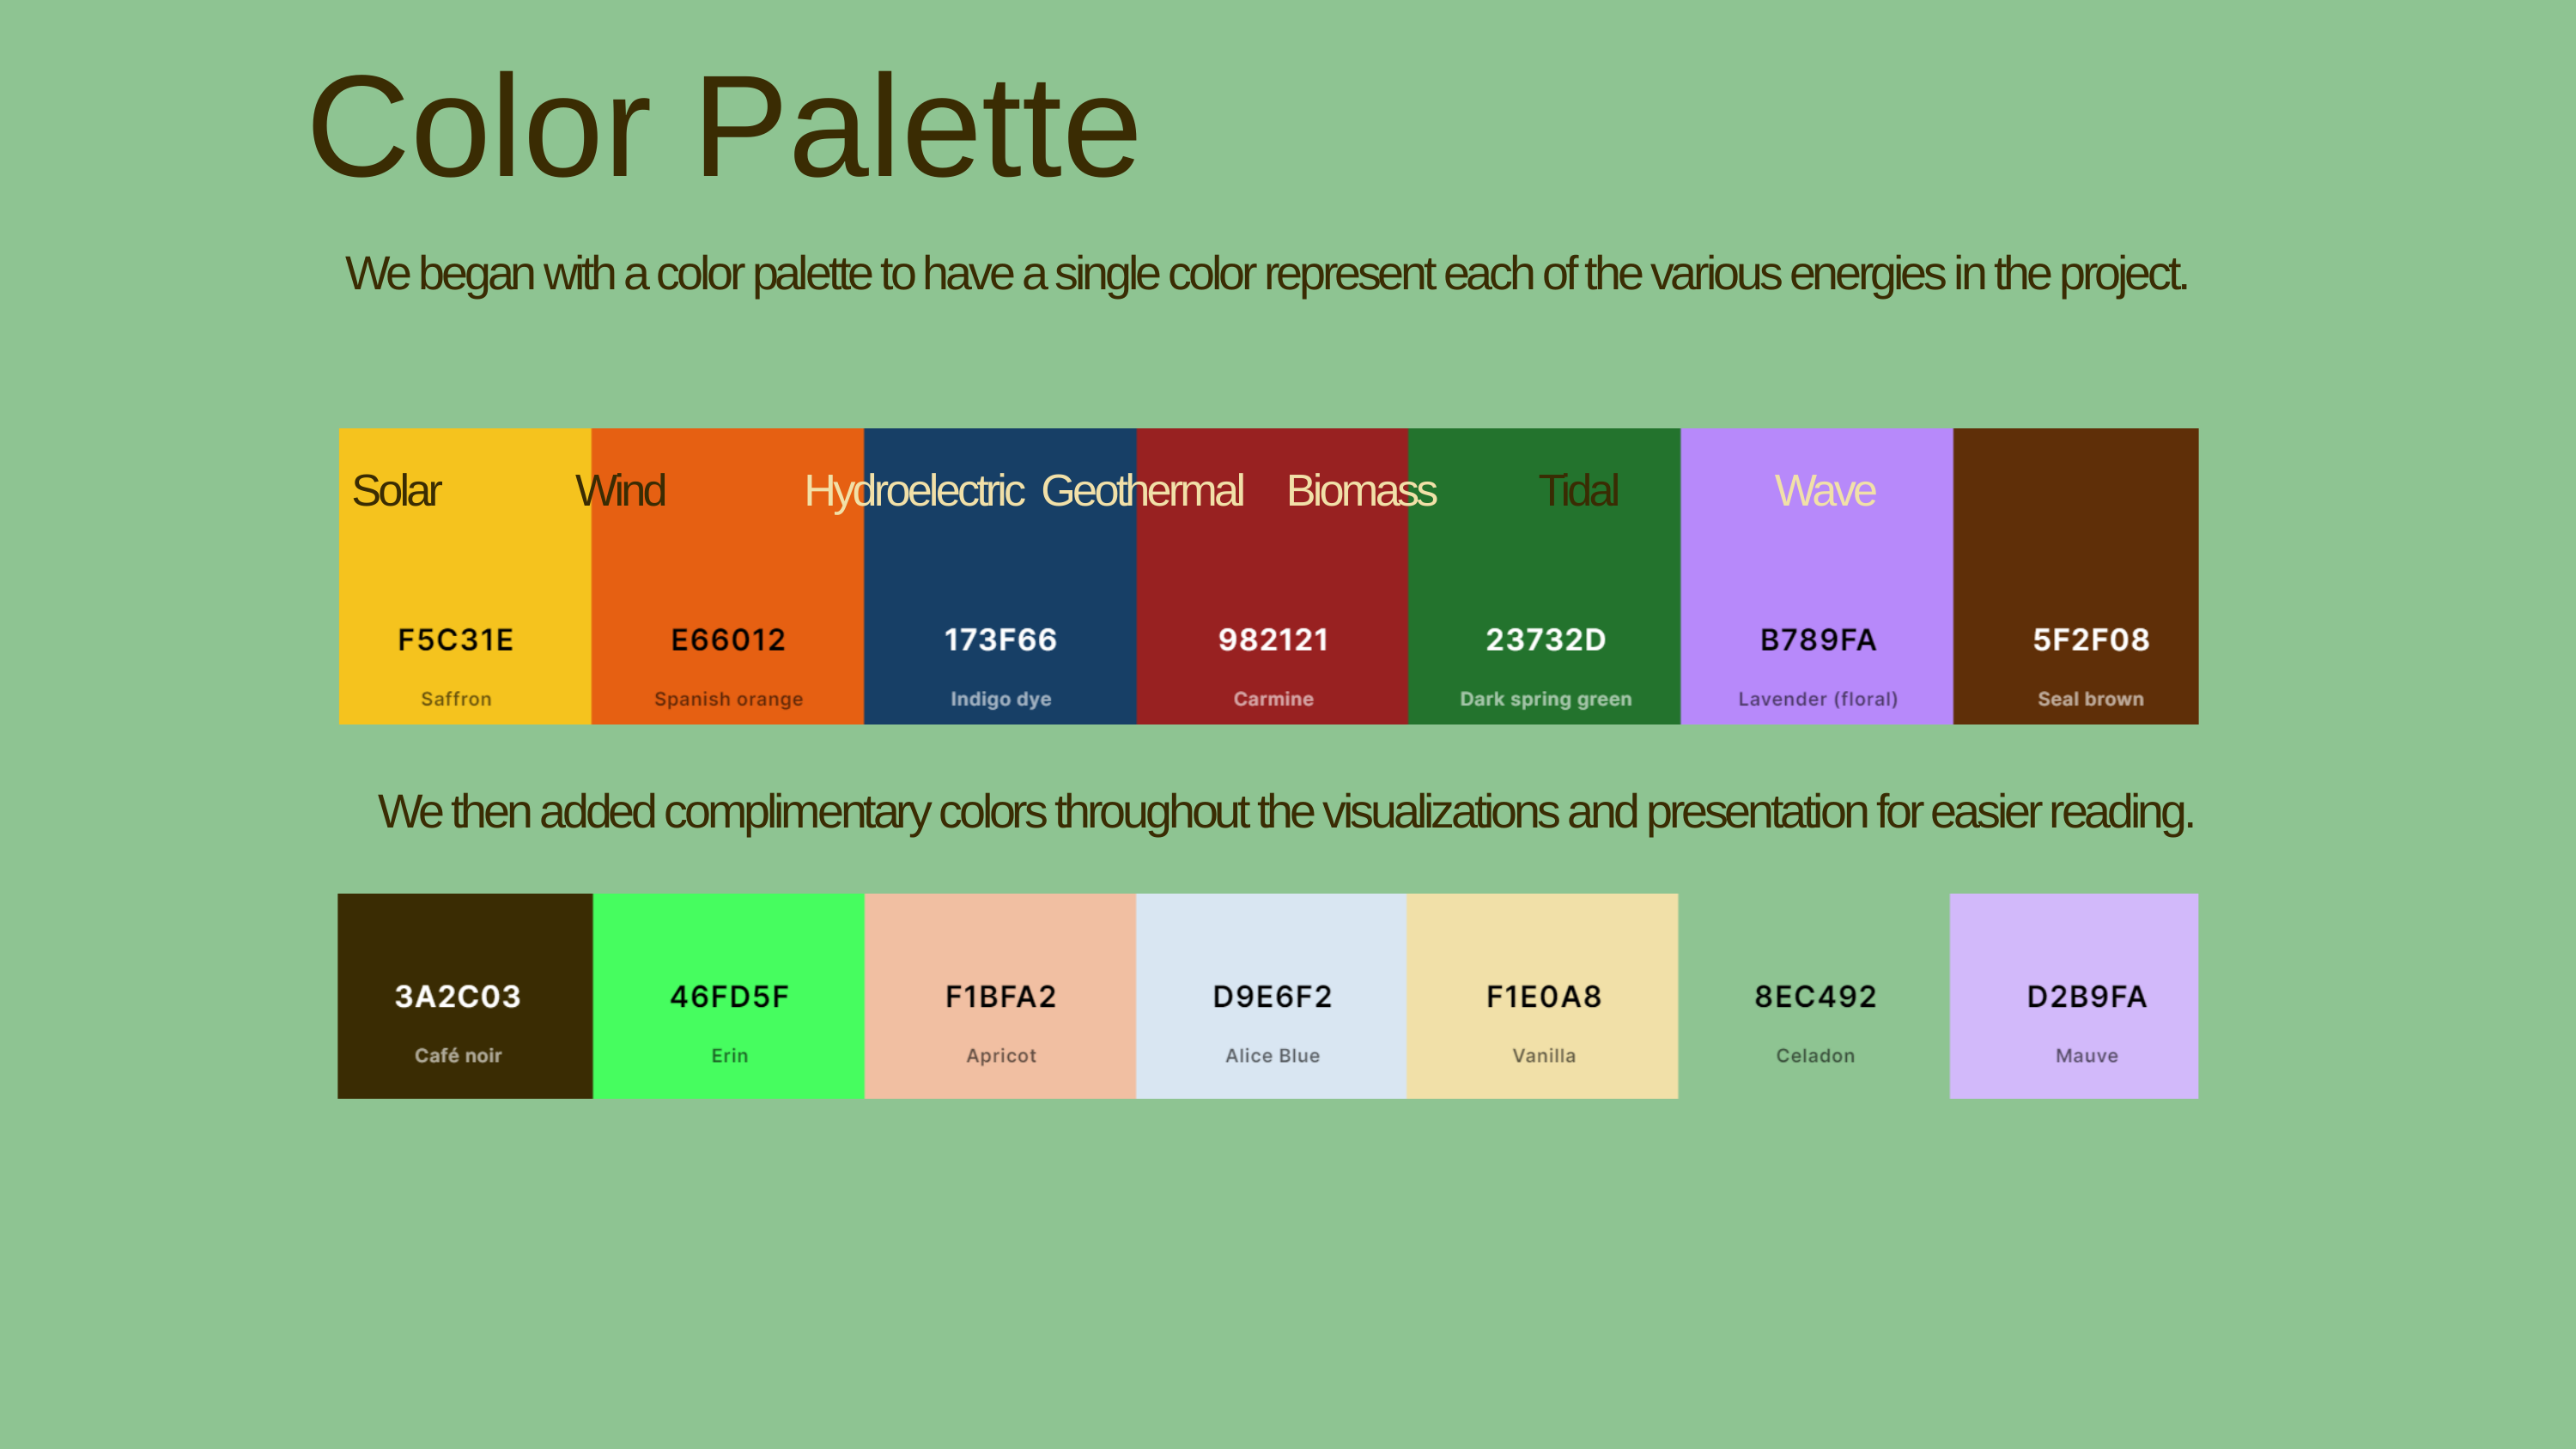

Color Palette
We began with a color palette to have a single color represent each of the various energies in the project.

 Solar               Wind               Hydroelectric  Geothermal    Biomass           Tidal                 Wave
We then added complimentary colors throughout the visualizations and presentation for easier reading.